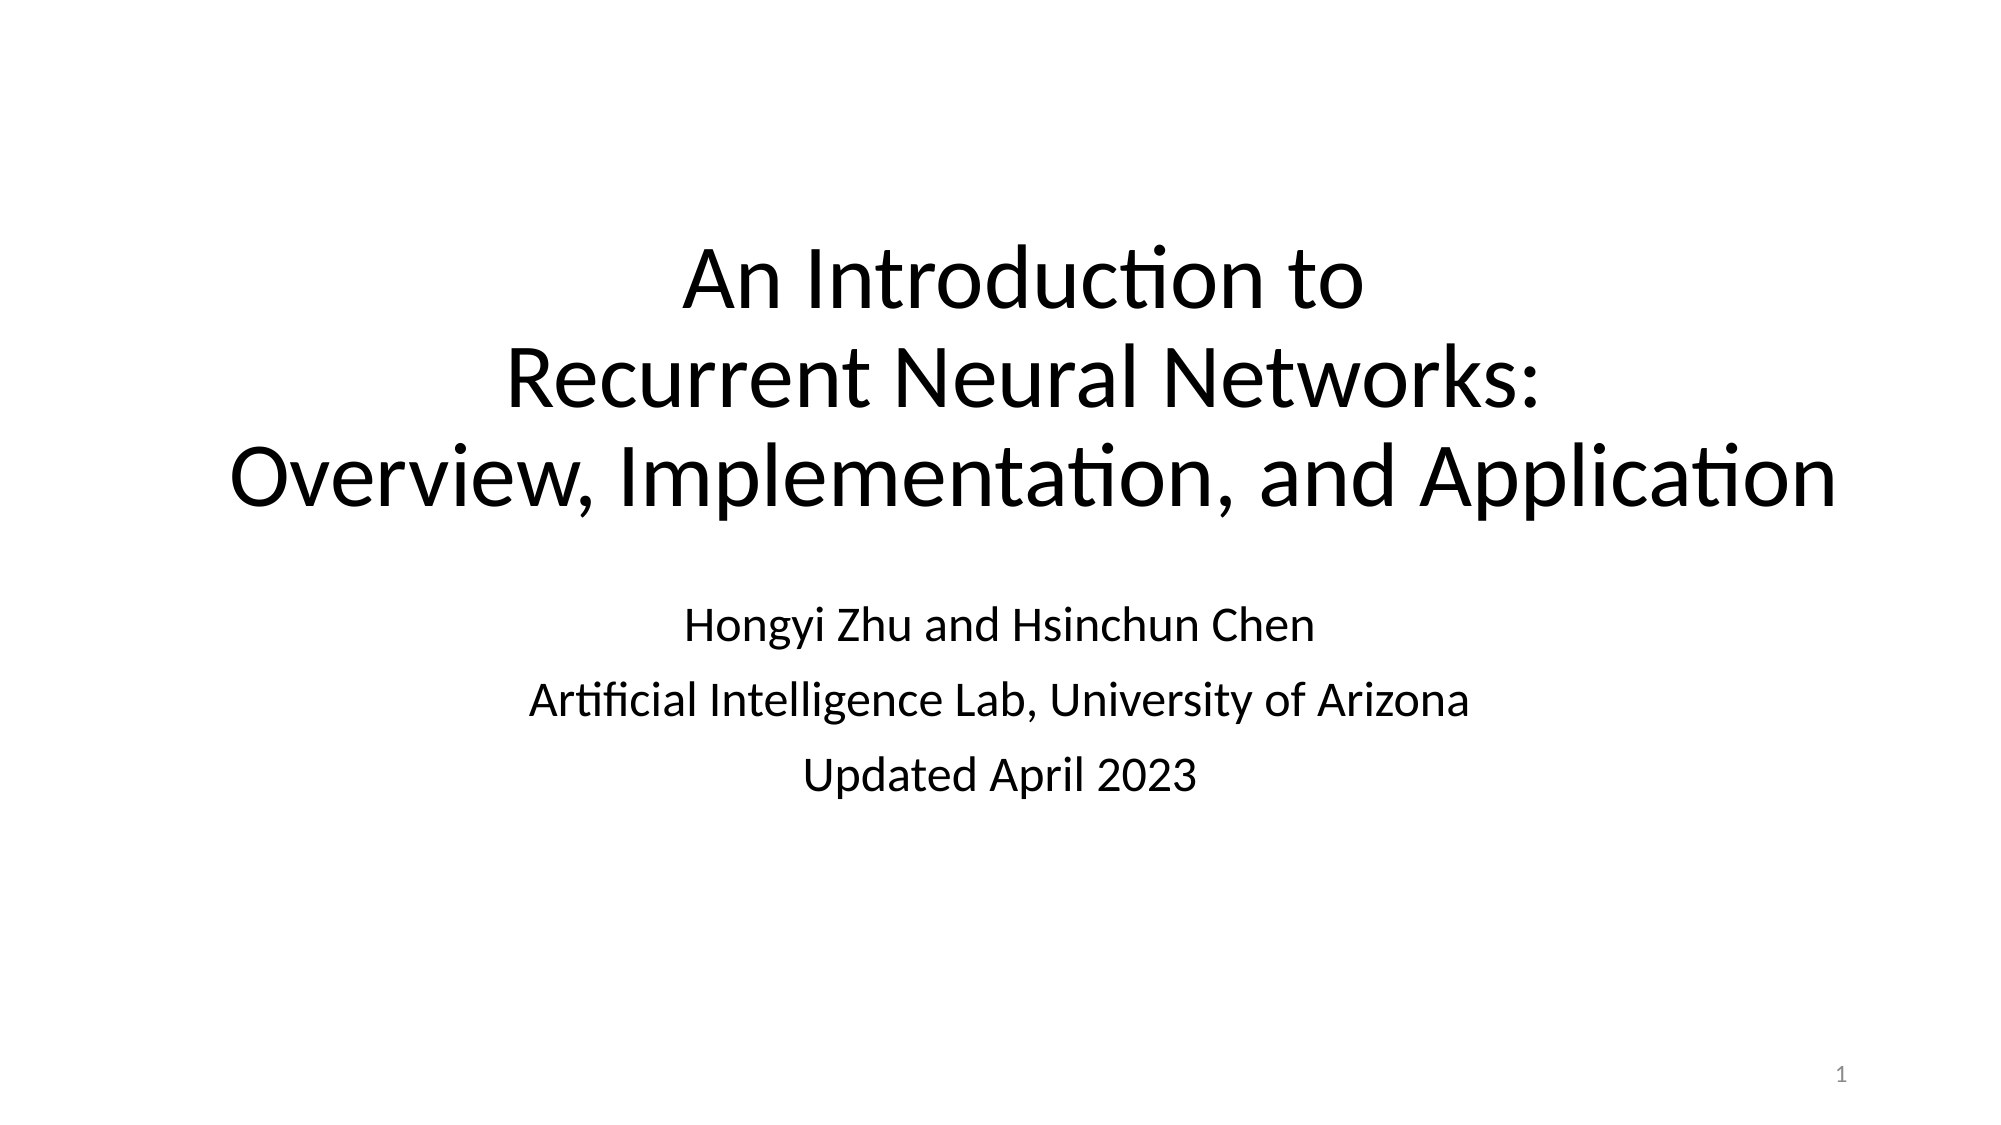

# An Introduction to Recurrent Neural Networks: Overview, Implementation, and Application
Hongyi Zhu and Hsinchun Chen
Artificial Intelligence Lab, University of Arizona
Updated April 2023
1